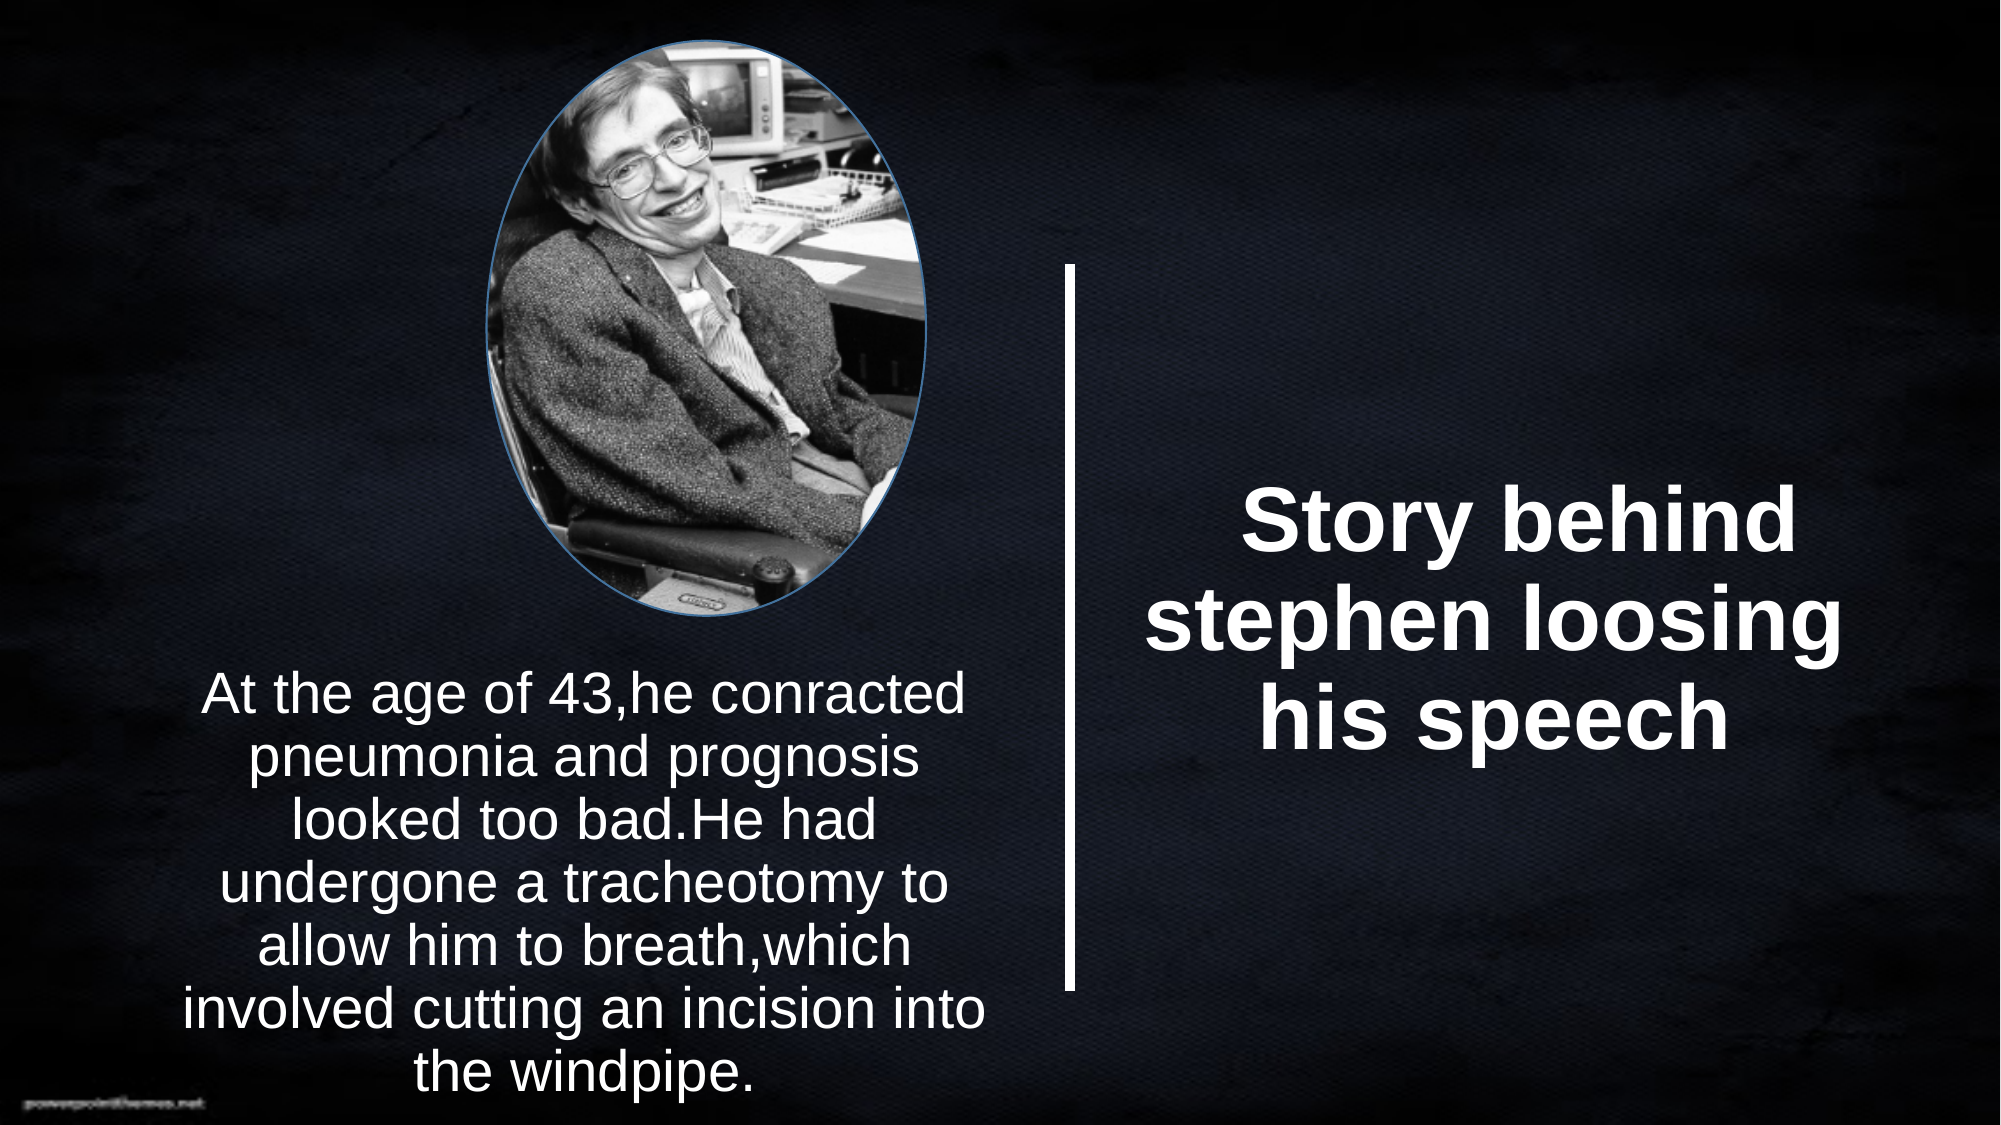

Story behind stephen loosing his speech

At the age of 43,he conracted pneumonia and prognosis looked too bad.He had undergone a tracheotomy to allow him to breath,which involved cutting an incision into the windpipe.